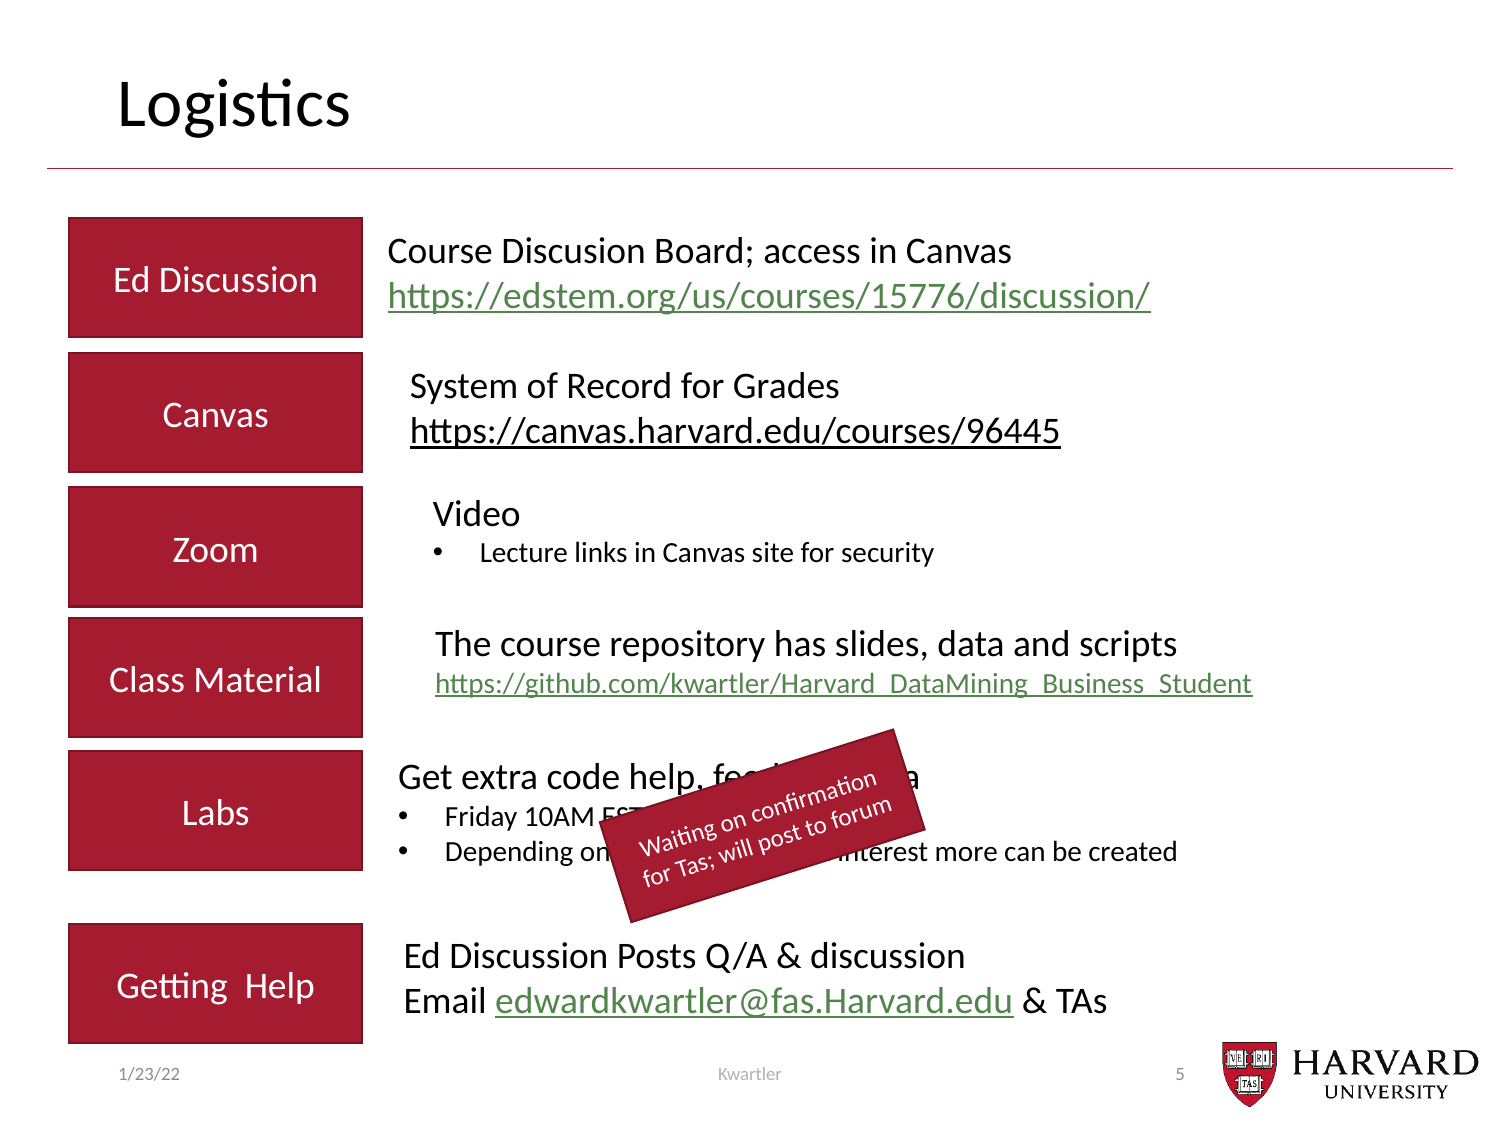

Logistics
Ed Discussion
Course Discusion Board; access in Canvas
https://edstem.org/us/courses/15776/discussion/
Canvas
System of Record for Grades
https://canvas.harvard.edu/courses/96445
Video
Lecture links in Canvas site for security
Zoom
The course repository has slides, data and scripts
https://github.com/kwartler/Harvard_DataMining_Business_Student
Class Material
Get extra code help, feedback, q/a
Friday 10AM EST – 100% optional
Depending on timezone needs & interest more can be created
Labs
Waiting on confirmation for Tas; will post to forum
Ed Discussion Posts Q/A & discussion
Email edwardkwartler@fas.Harvard.edu & TAs
Getting  Help
1/23/22
Kwartler
5